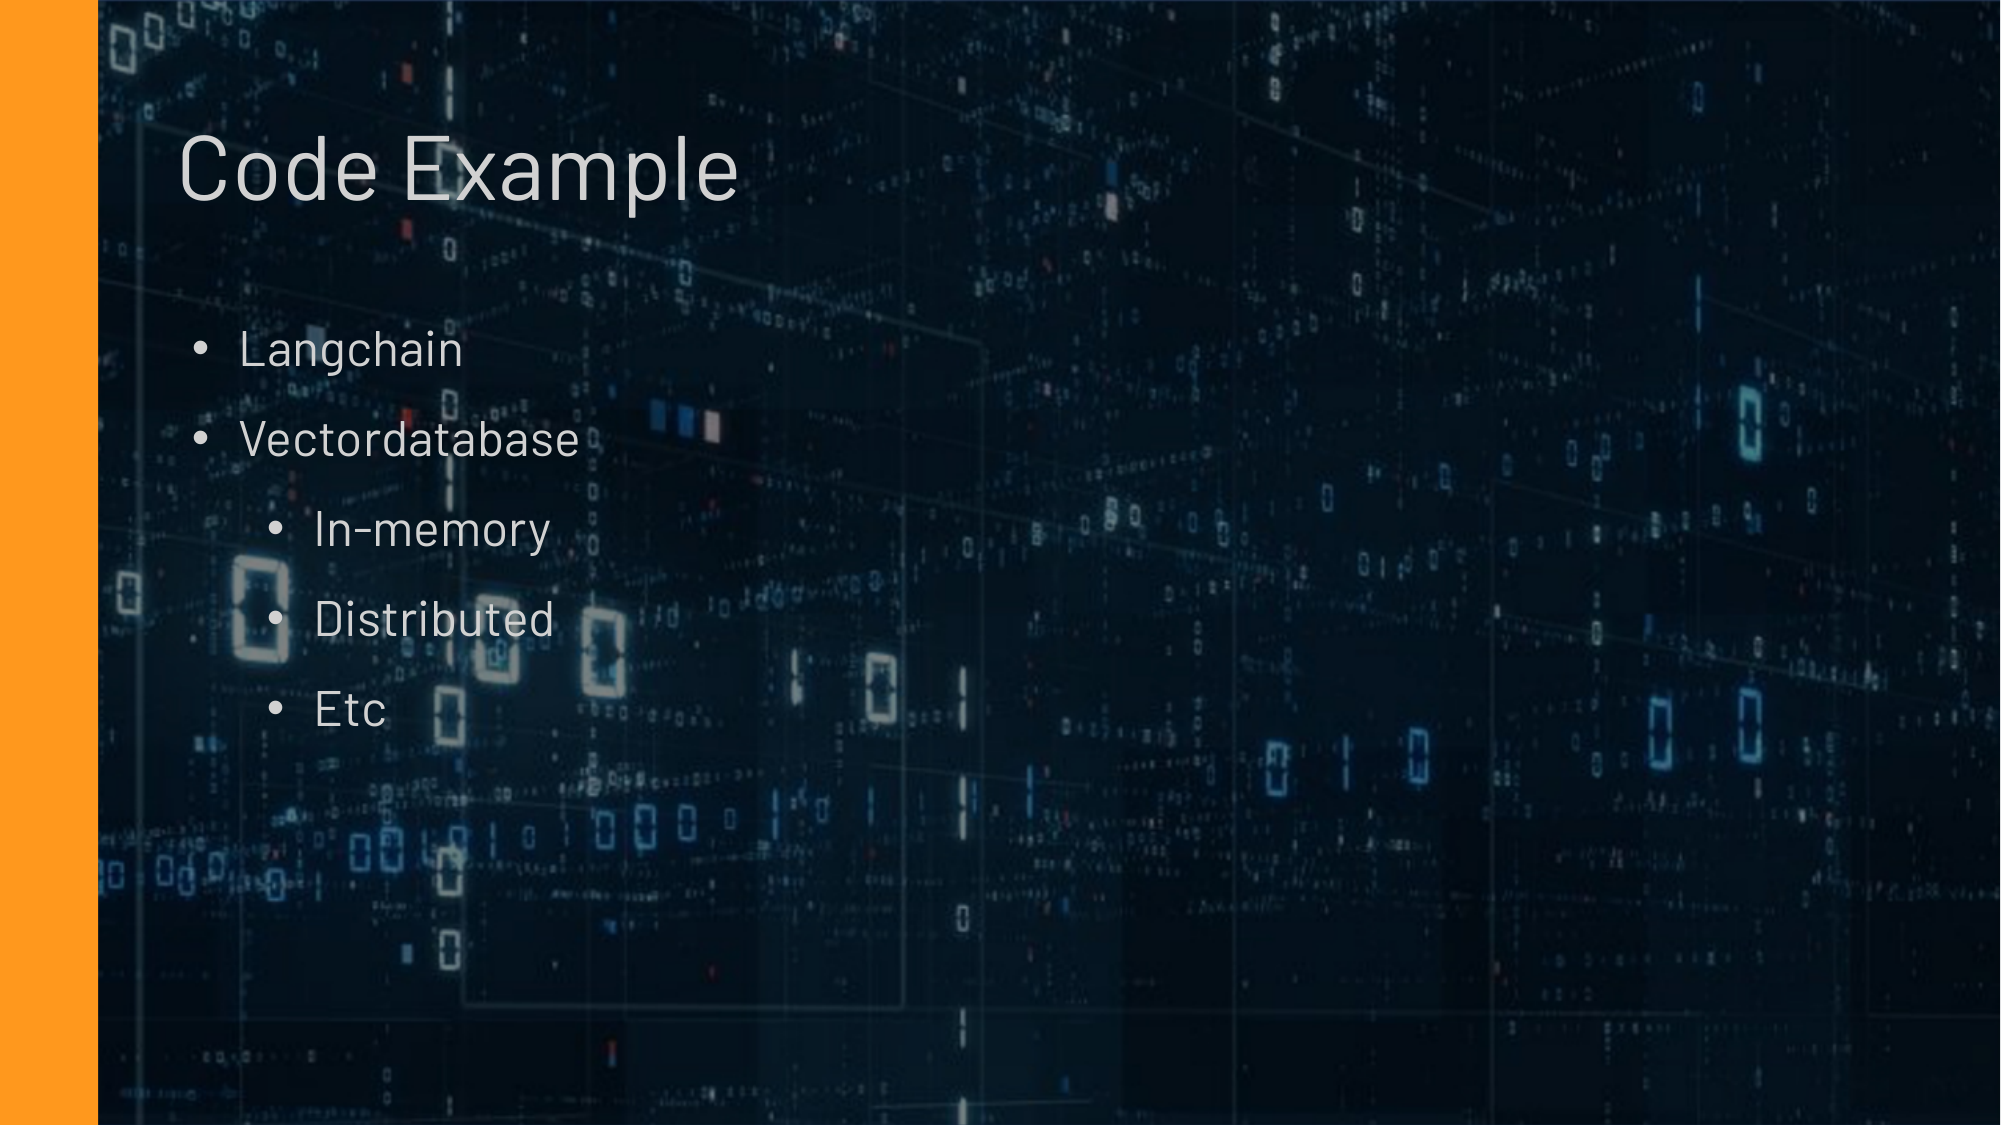

# Code Example
Langchain
Vectordatabase
In-memory
Distributed
Etc